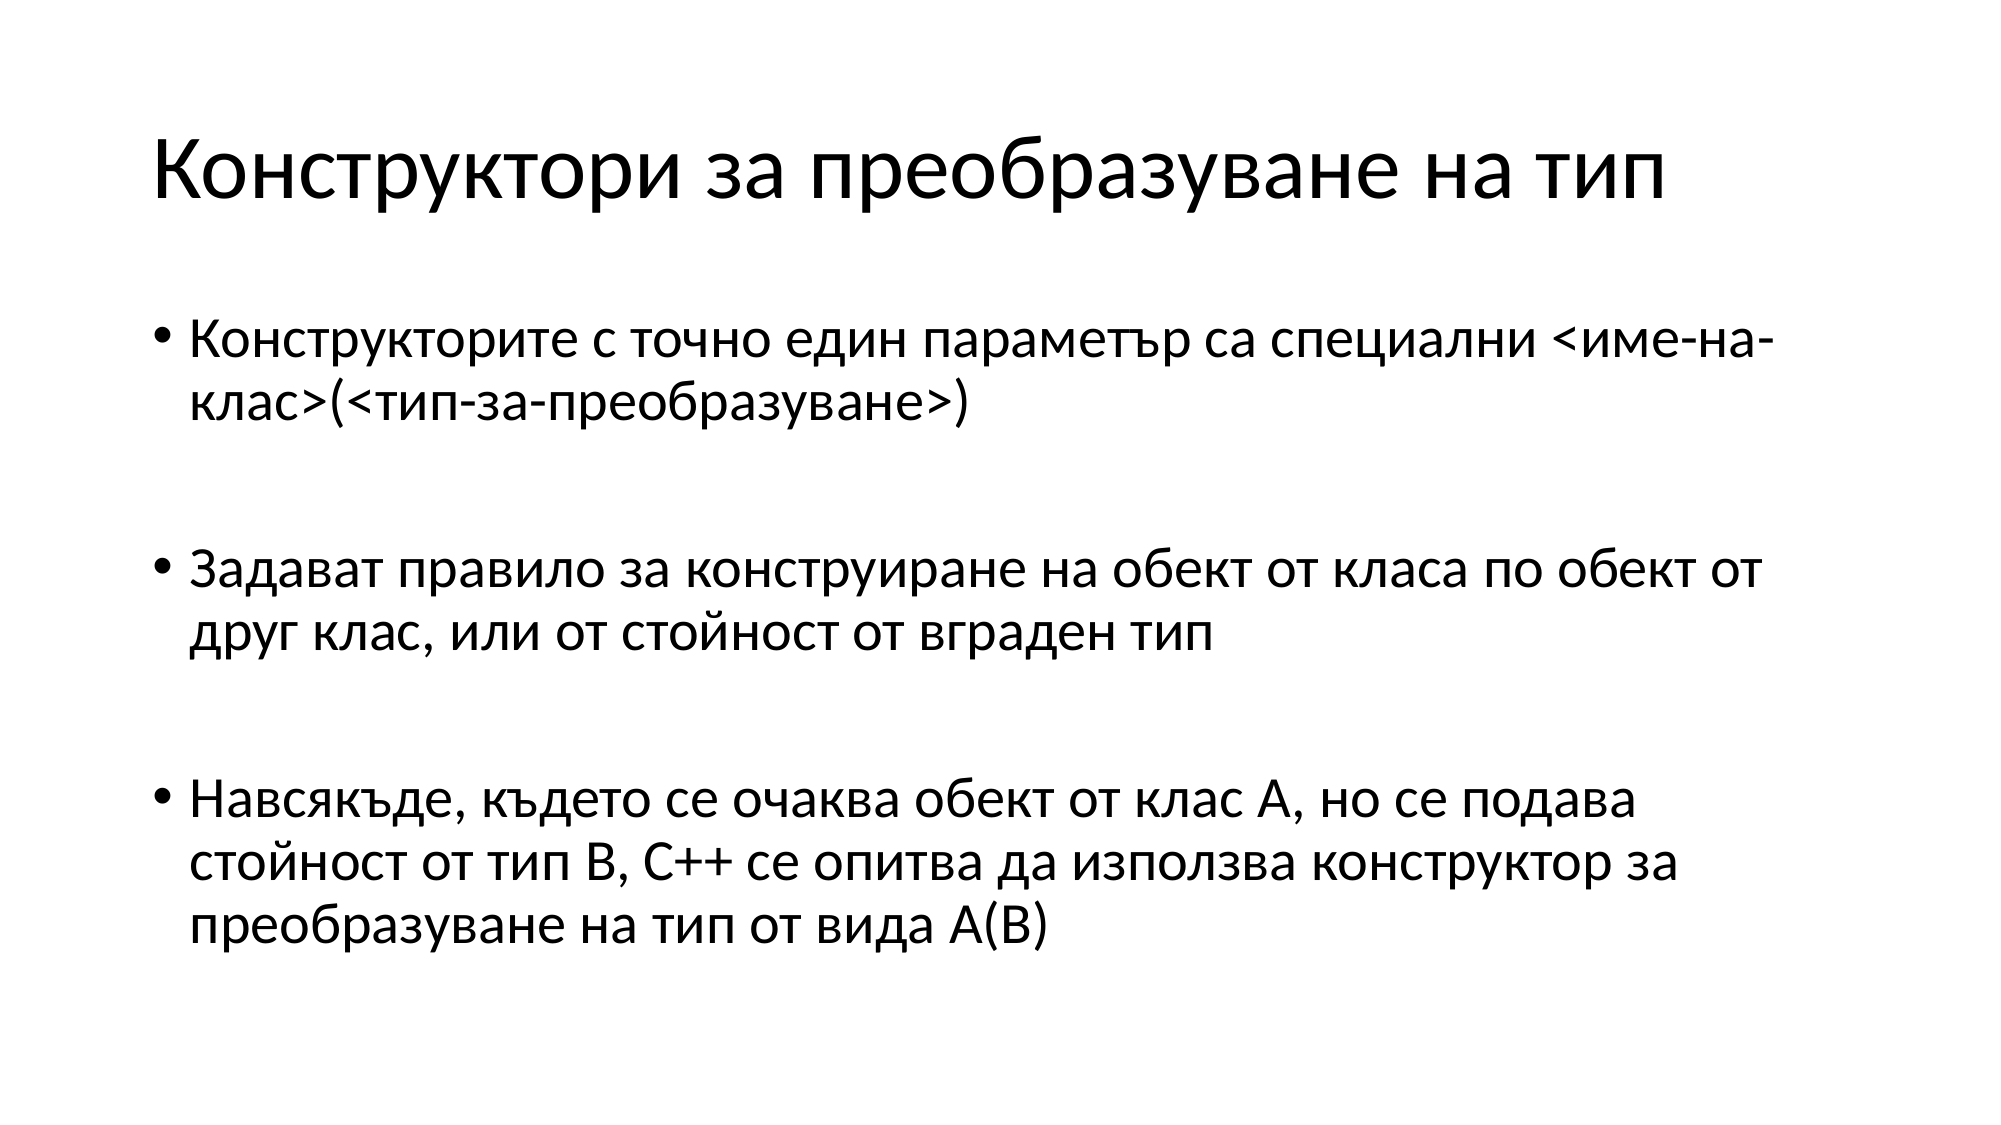

# Конструктори за преобразуване на тип
Конструкторите с точно един параметър са специални <име-на-клас>(<тип-за-преобразуване>)

Задават правило за конструиране на обект от класа по обект от друг клас, или от стойност от вграден тип

Навсякъде, където се очаква обект от клас A, но се подава стойност от тип B, C++ се опитва да използва конструктор за преобразуване на тип от вида A(B)